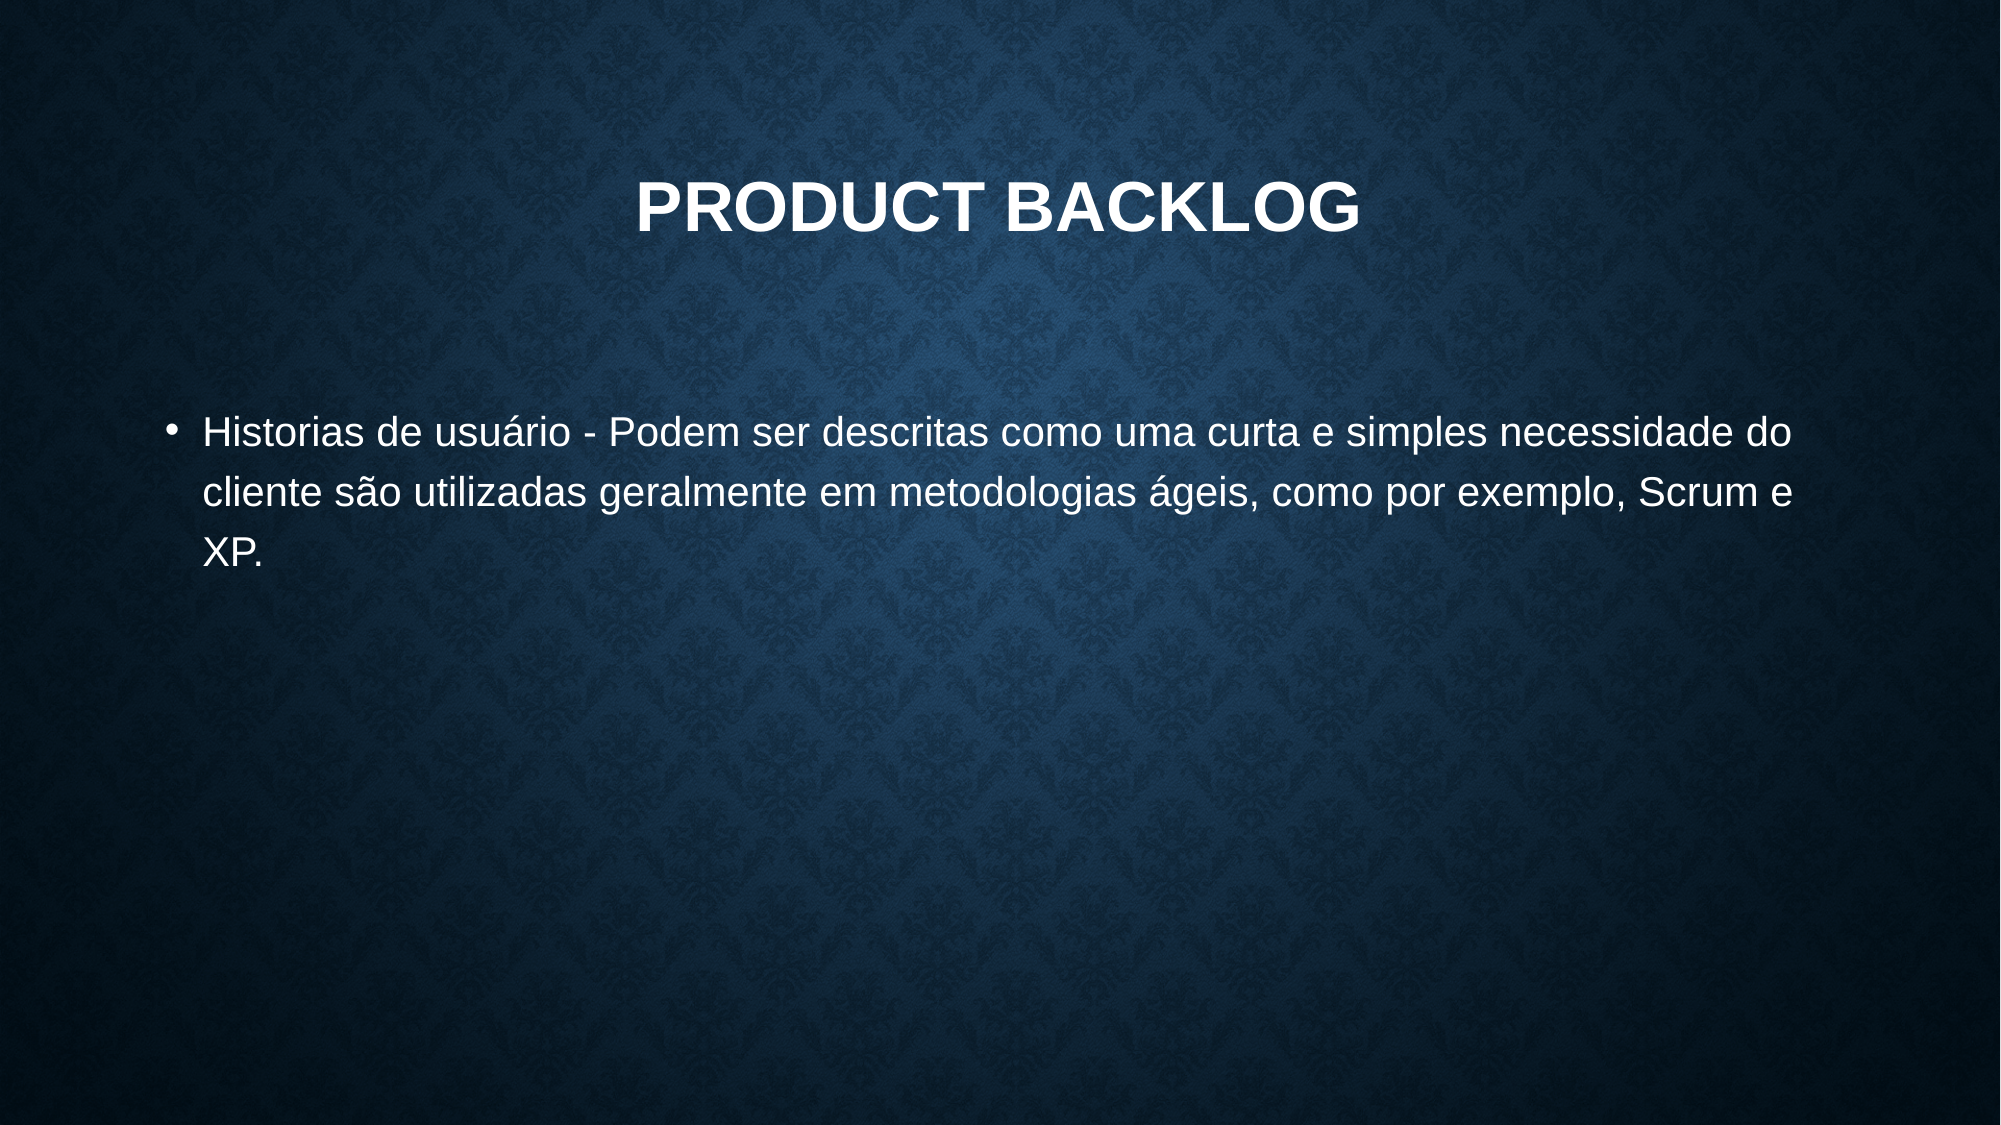

# Product backlog
Historias de usuário - Podem ser descritas como uma curta e simples necessidade do cliente são utilizadas geralmente em metodologias ágeis, como por exemplo, Scrum e XP.